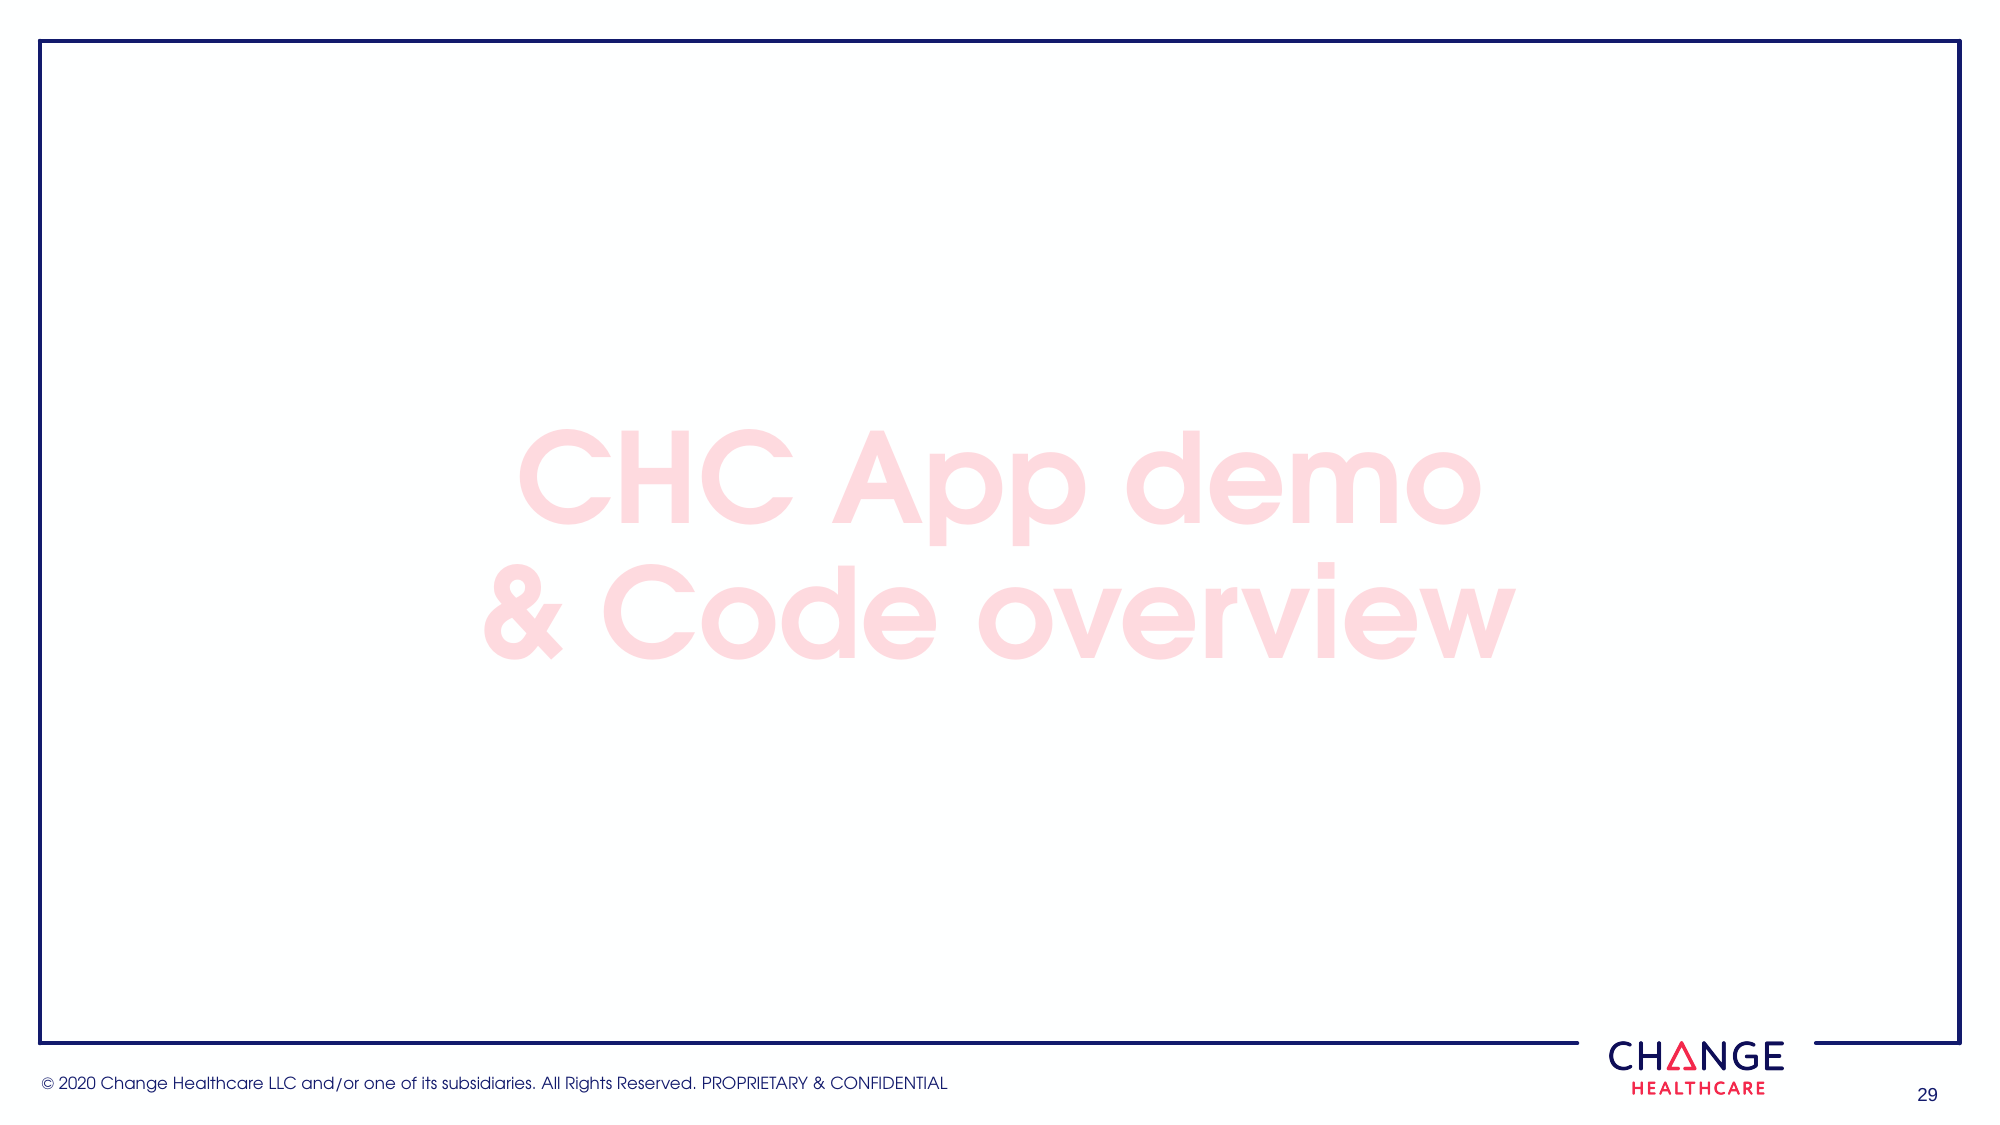

# CHC App demo & Code overview